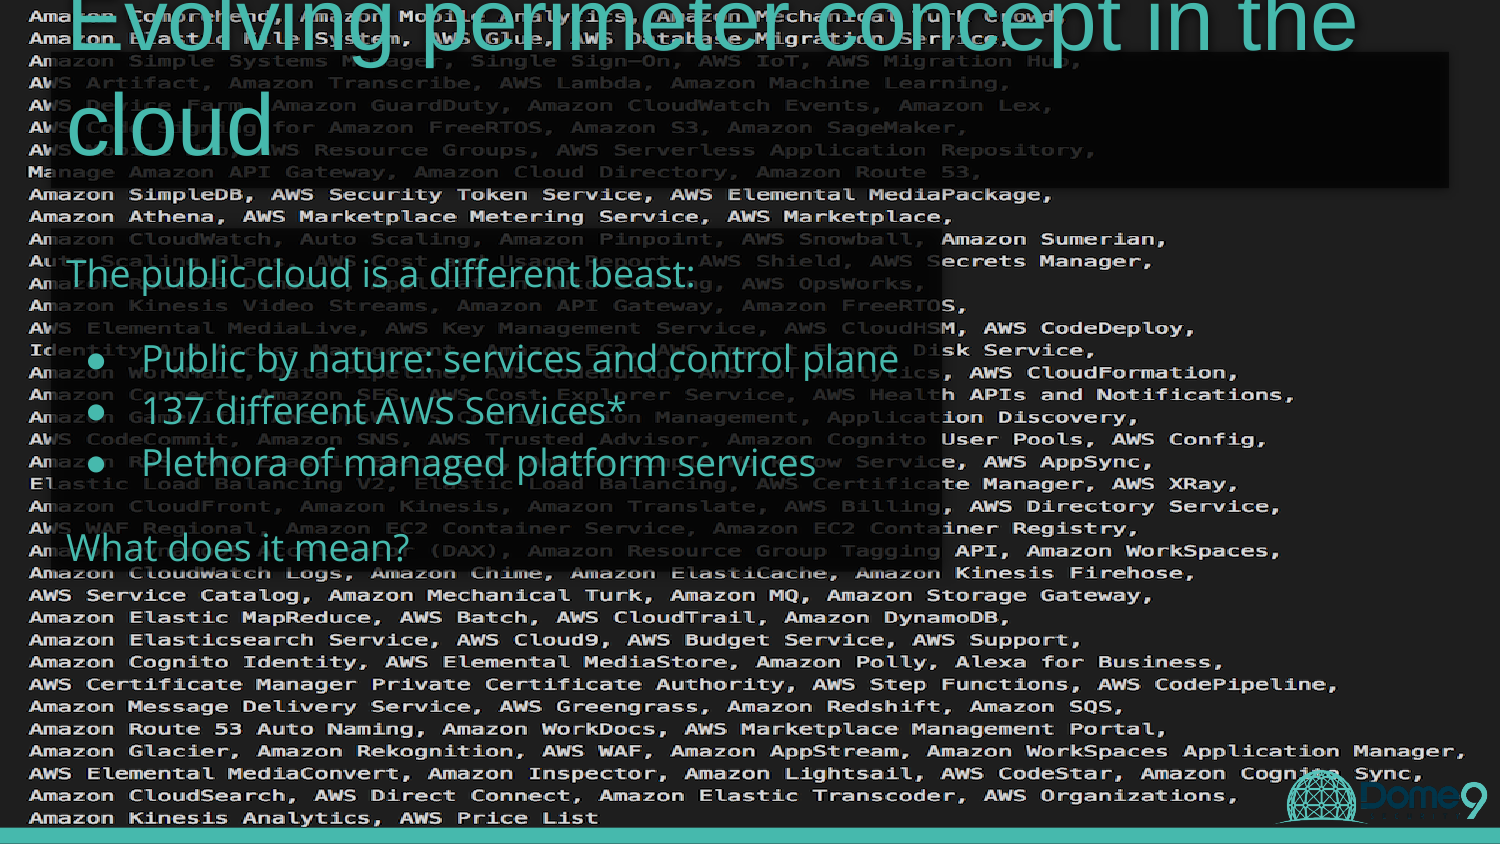

# Evolving perimeter concept in the cloud
The public cloud is a different beast:
Public by nature: services and control plane
137 different AWS Services*
Plethora of managed platform services
What does it mean?